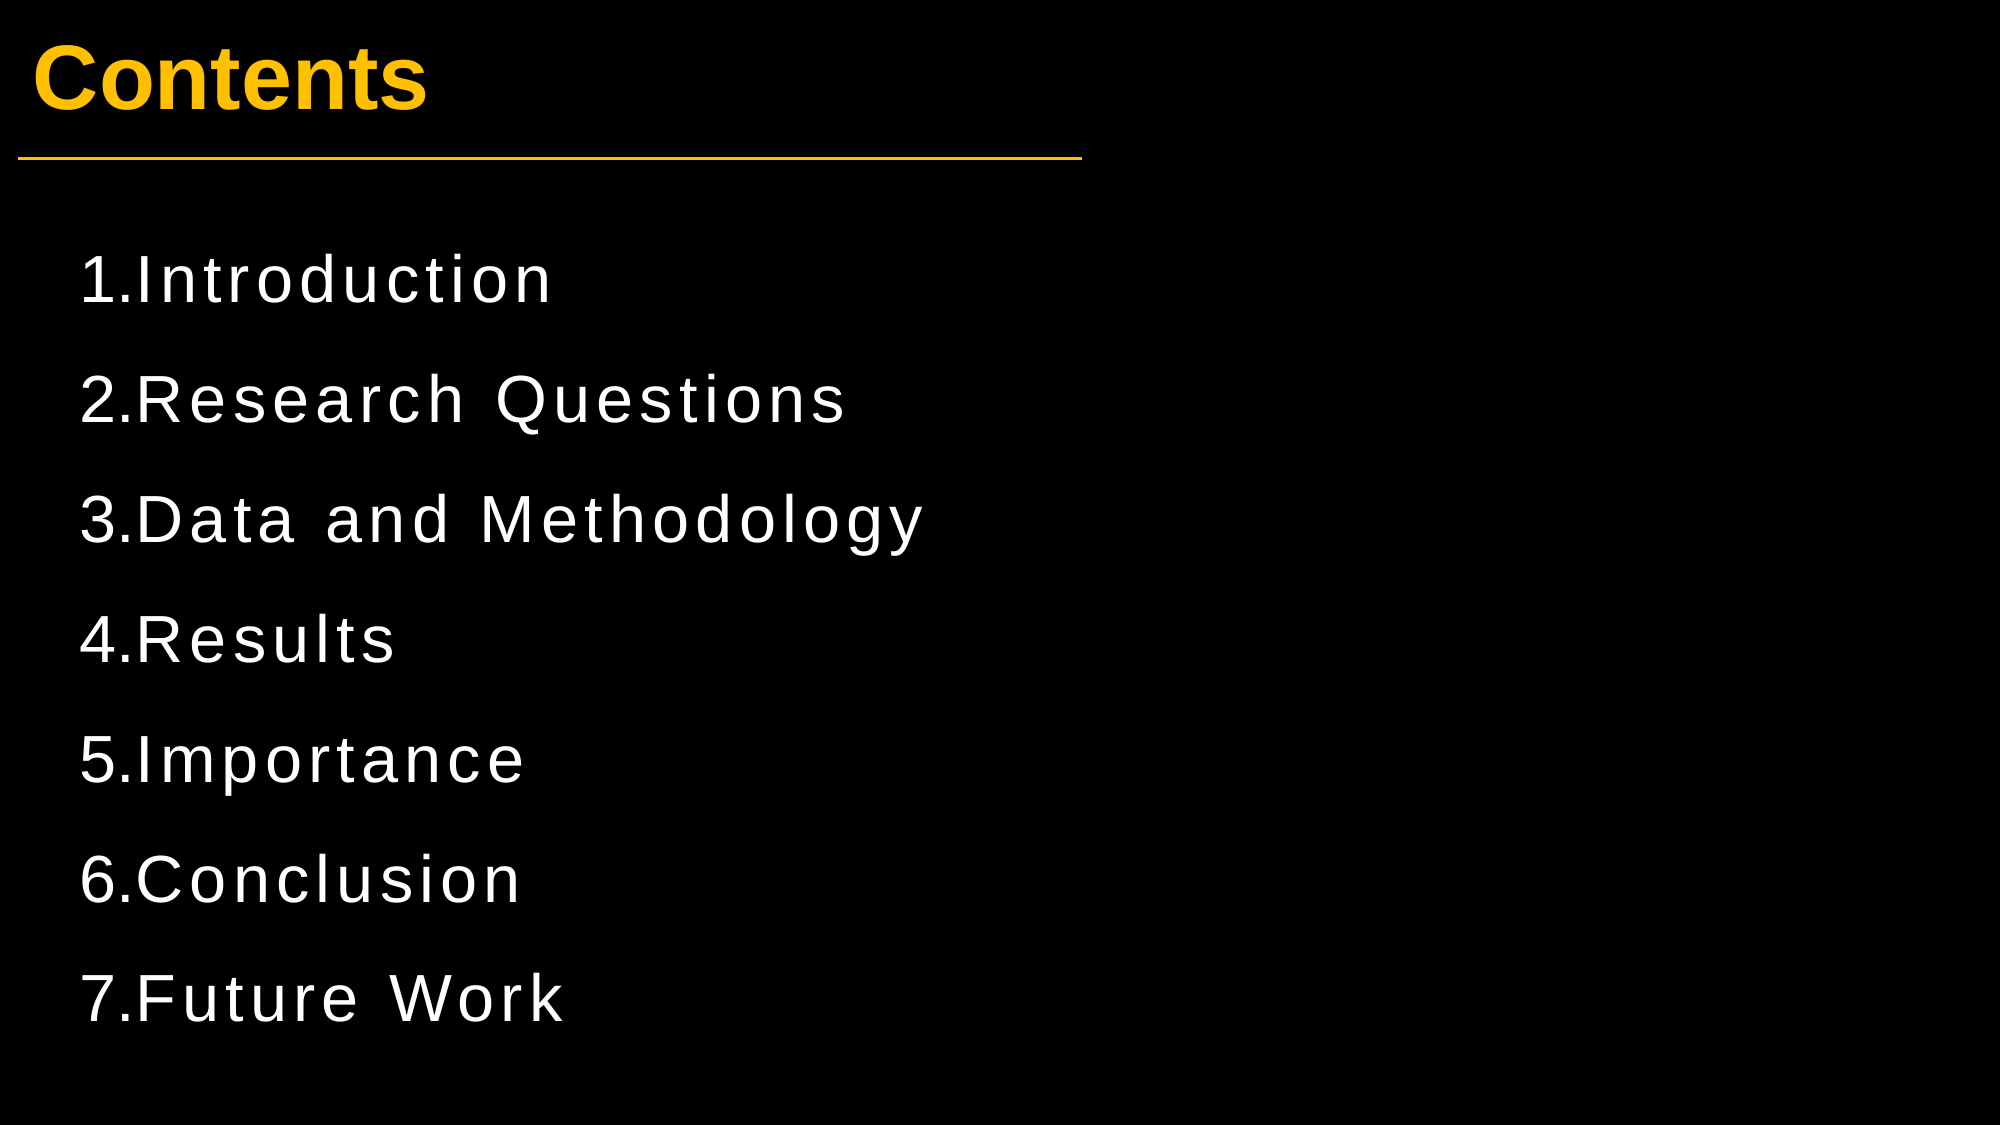

# Contents
Introduction
Research Questions
Data and Methodology
Results
Importance
Conclusion
Future Work